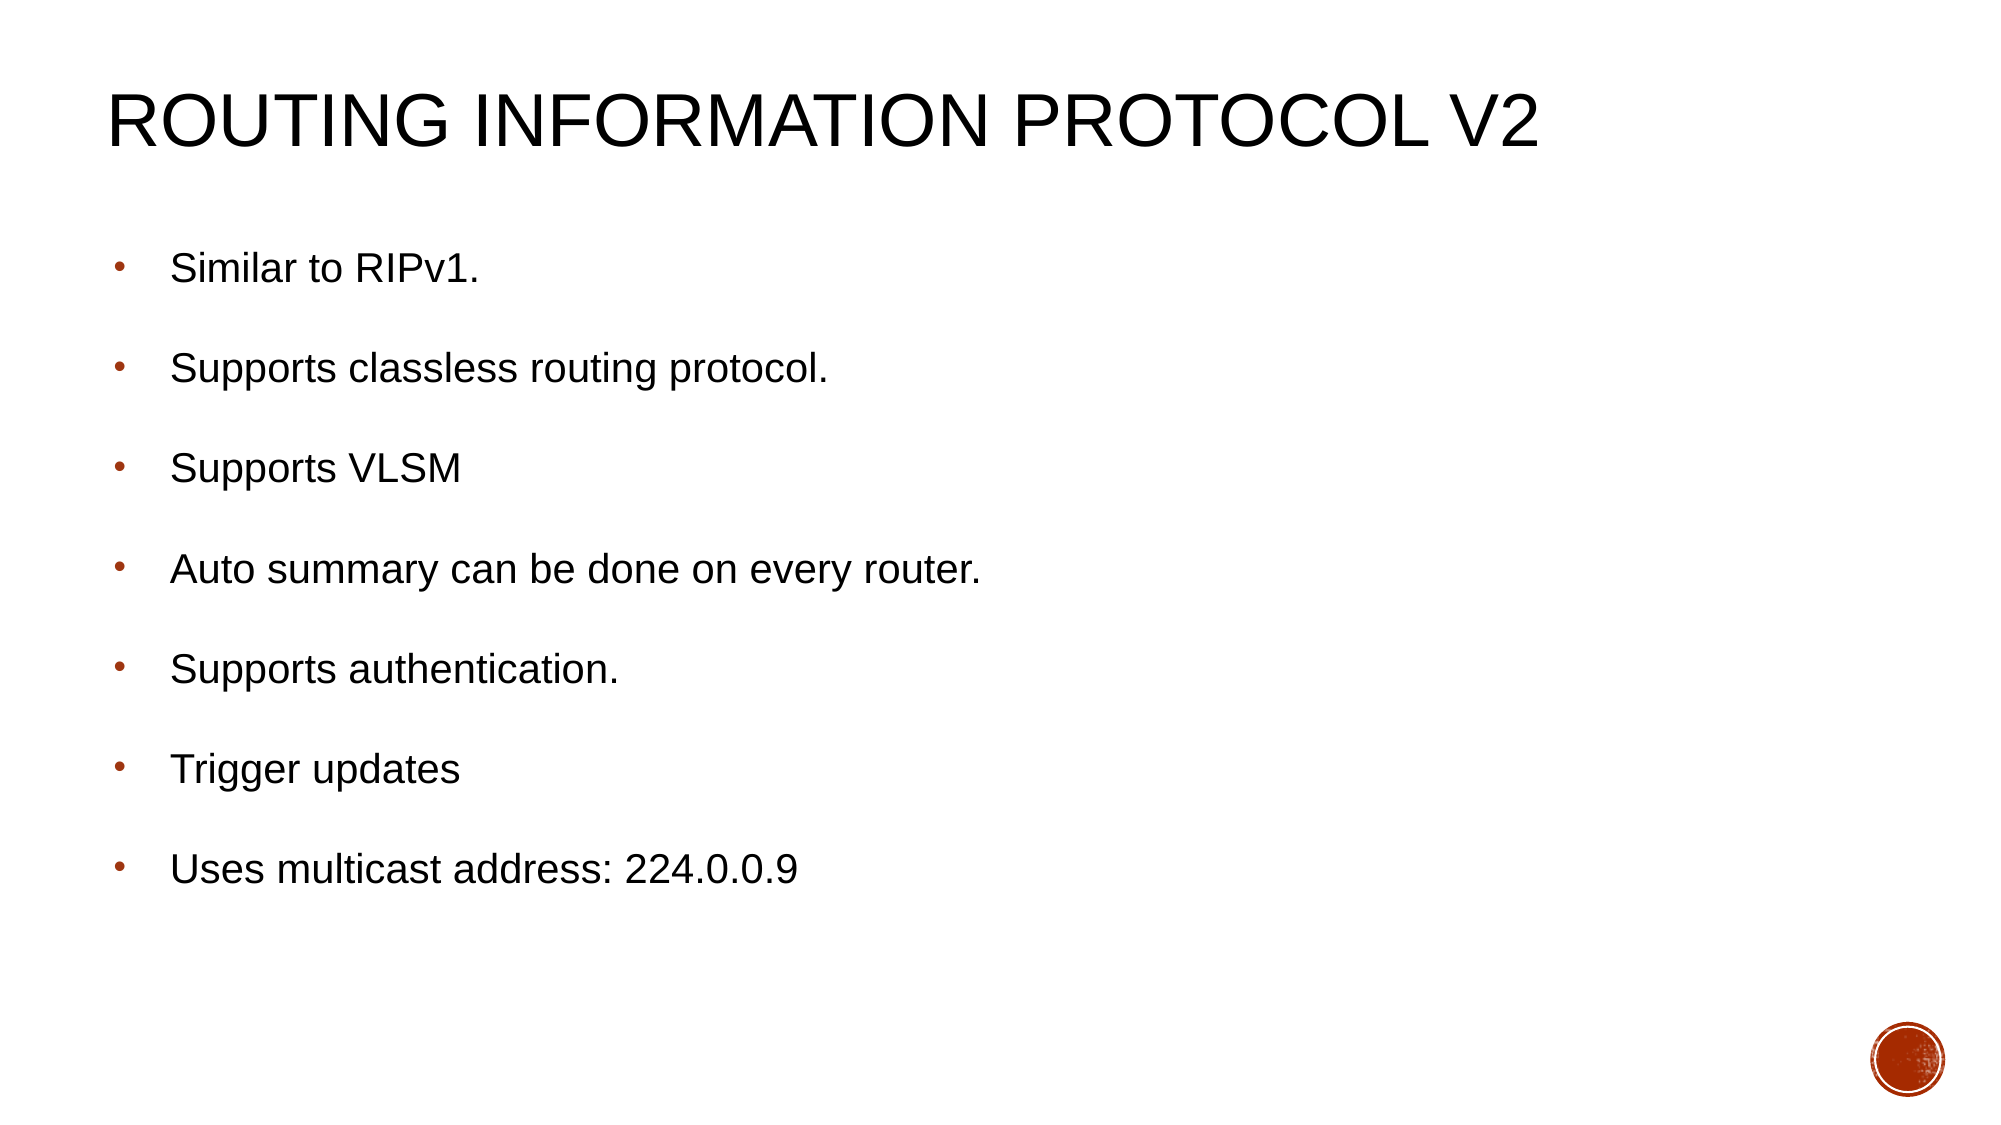

# Routing Information Protocol V2
Similar to RIPv1.
Supports classless routing protocol.
Supports VLSM
Auto summary can be done on every router.
Supports authentication.
Trigger updates
Uses multicast address: 224.0.0.9